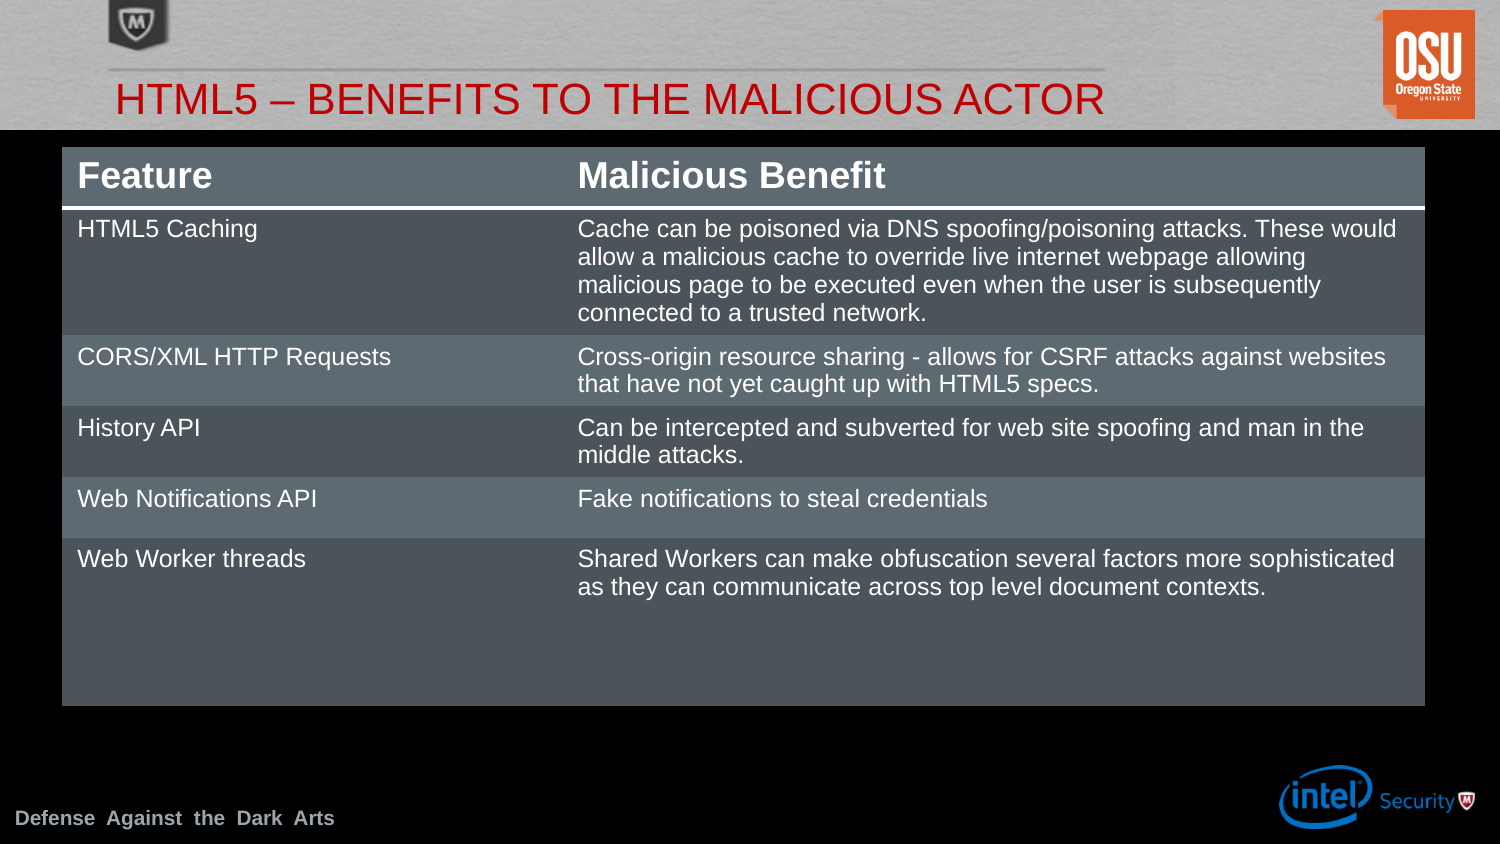

# HTML5 – Benefits to the Malicious Actor
| Feature | Malicious Benefit |
| --- | --- |
| HTML5 Caching | Cache can be poisoned via DNS spoofing/poisoning attacks. These would allow a malicious cache to override live internet webpage allowing malicious page to be executed even when the user is subsequently connected to a trusted network. |
| CORS/XML HTTP Requests | Cross-origin resource sharing - allows for CSRF attacks against websites that have not yet caught up with HTML5 specs. |
| History API | Can be intercepted and subverted for web site spoofing and man in the middle attacks. |
| Web Notifications API | Fake notifications to steal credentials |
| Web Worker threads | Shared Workers can make obfuscation several factors more sophisticated as they can communicate across top level document contexts. |